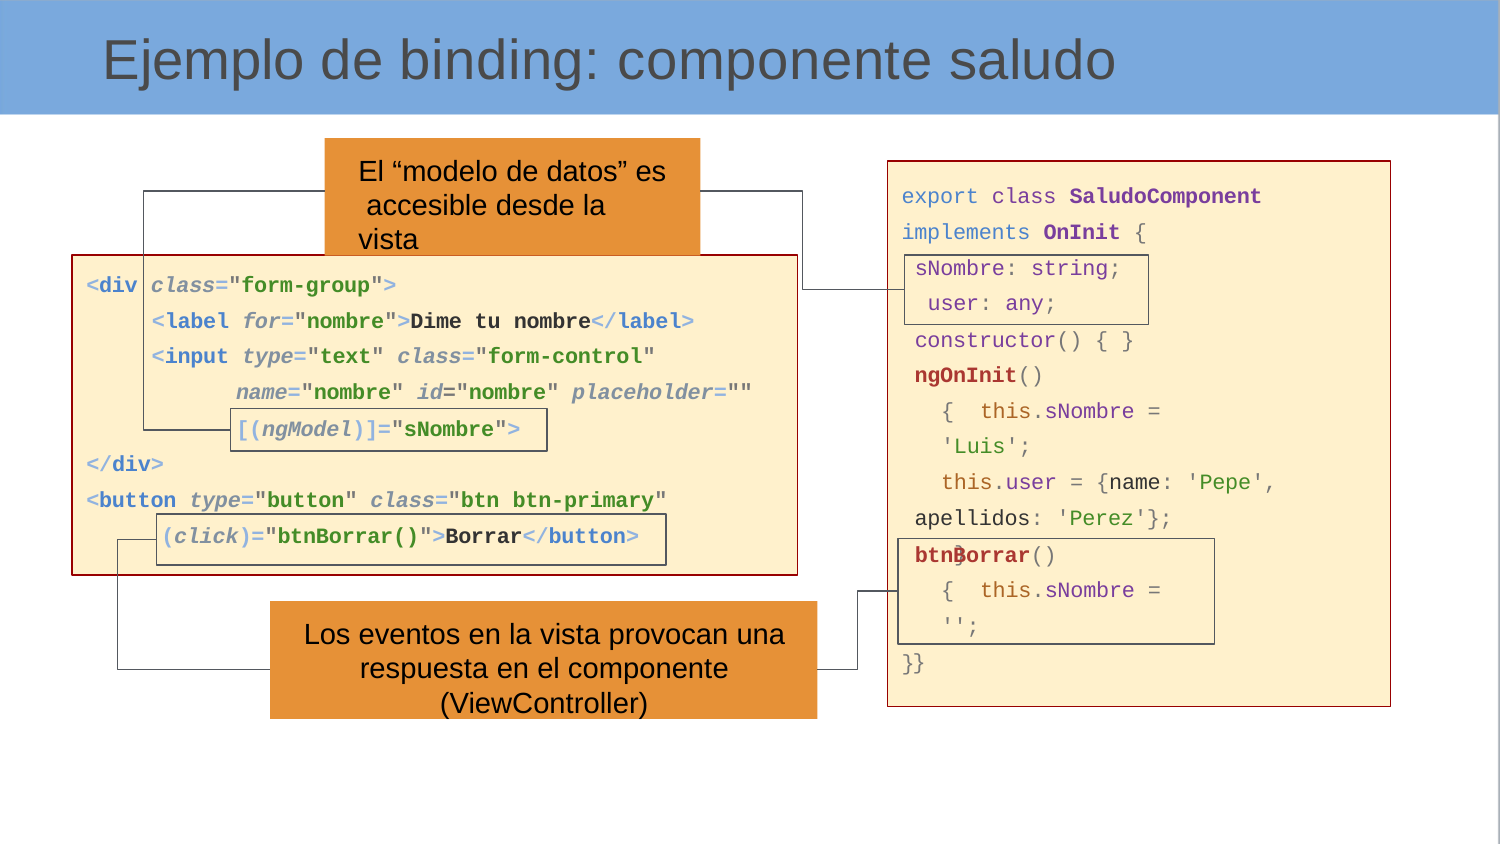

# Ejemplo de binding: componente saludo
El “modelo de datos” es  accesible desde la vista

export class SaludoComponent
implements OnInit {

sNombre: string;  user: any;

<div class="form-group">
<label for="nombre">Dime tu nombre</label>
<input type="text" class="form-control"  name="nombre" id="nombre" placeholder=""
constructor() { }
ngOnInit() {  this.sNombre = 'Luis';
this.user = {name: 'Pepe',  apellidos: 'Perez'};
}
[(ngModel)]="sNombre">
</div>
<button type="button" class="btn btn-primary"
(click)="btnBorrar()">Borrar</button>
btnBorrar() {  this.sNombre = '';
}
Los eventos en la vista provocan una  respuesta en el componente  (ViewController)
}